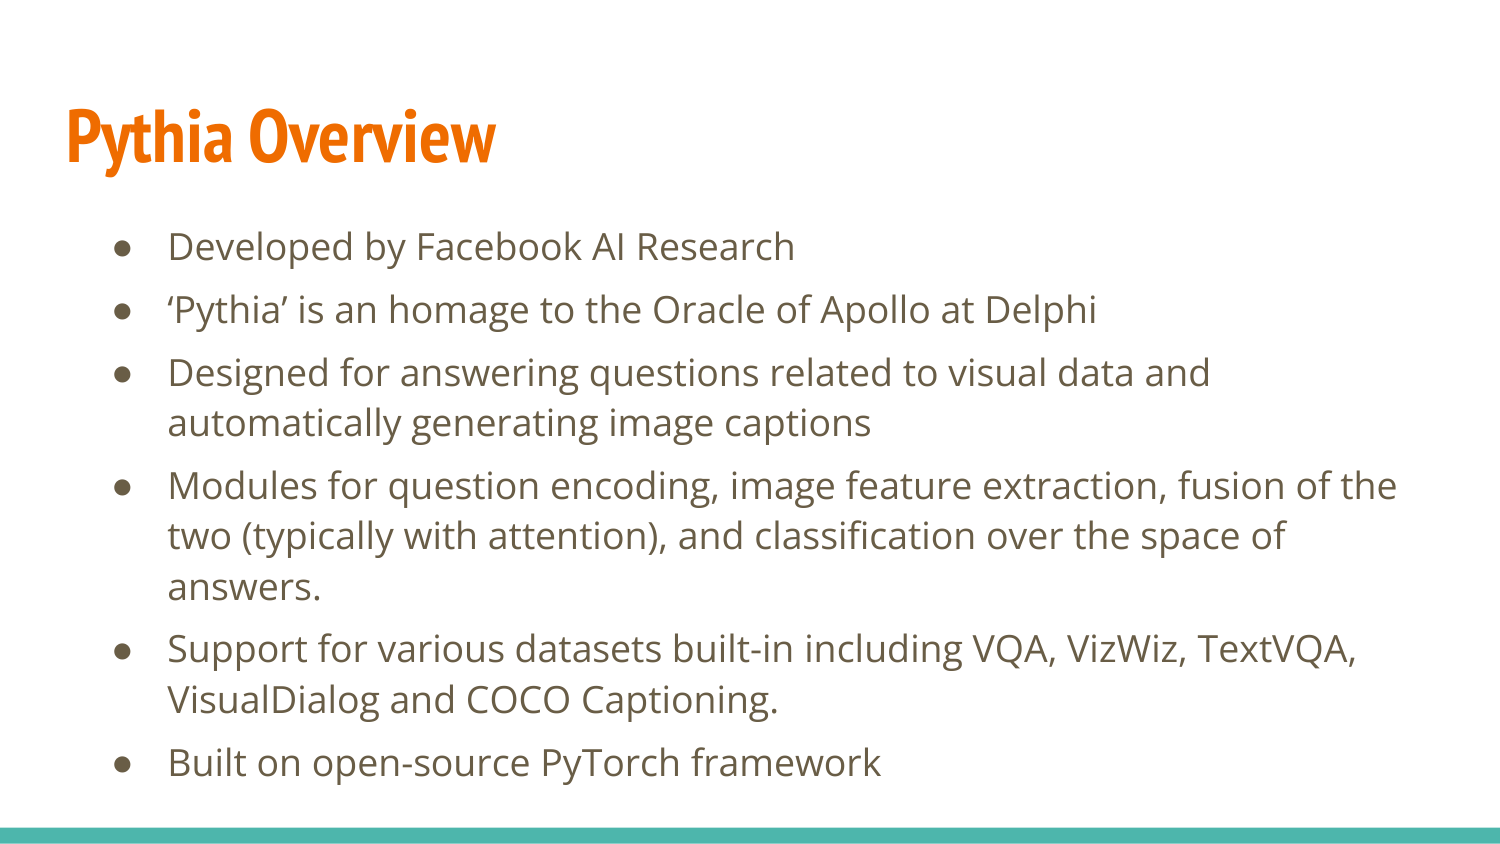

# Pythia Overview
Developed by Facebook AI Research
‘Pythia’ is an homage to the Oracle of Apollo at Delphi
Designed for answering questions related to visual data and automatically generating image captions
Modules for question encoding, image feature extraction, fusion of the two (typically with attention), and classification over the space of answers.
Support for various datasets built-in including VQA, VizWiz, TextVQA, VisualDialog and COCO Captioning.
Built on open-source PyTorch framework